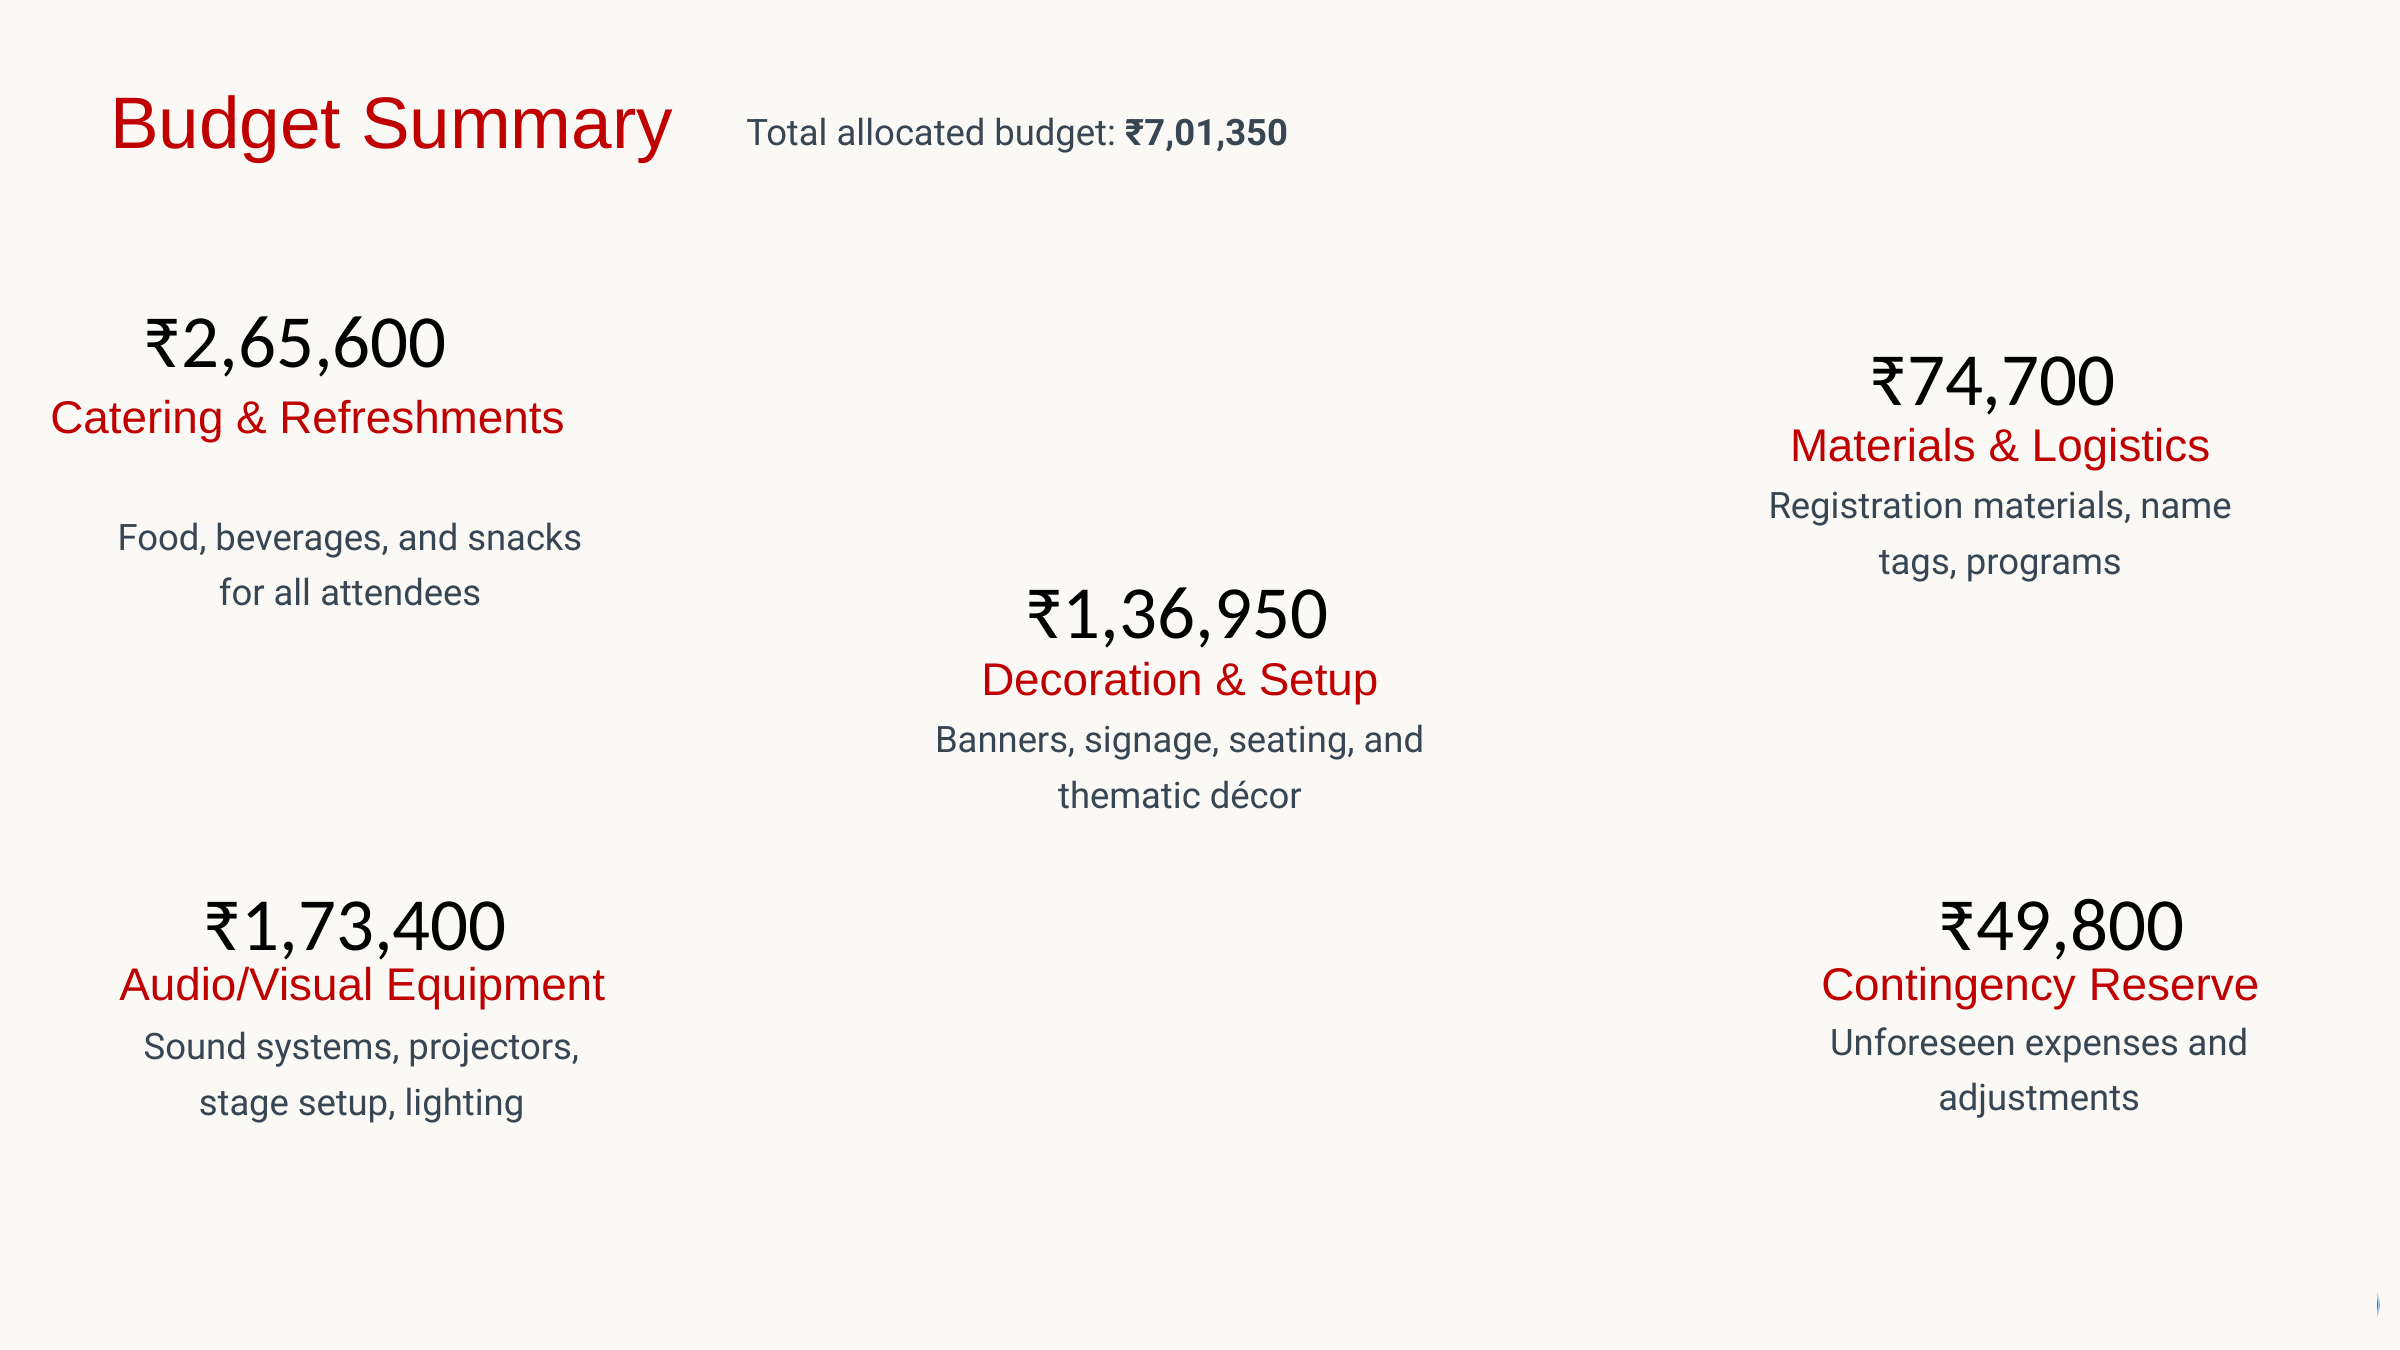

Budget Summary
Total allocated budget: ₹7,01,350

₹2,65,600
₹74,700

Catering & Refreshments
Materials & Logistics
Registration materials, name tags, programs
Food, beverages, and snacks for all attendees
₹1,36,950
Decoration & Setup
Banners, signage, seating, and thematic décor
₹1,73,400
₹49,800

Audio/Visual Equipment
Contingency Reserve
Unforeseen expenses and adjustments
Sound systems, projectors, stage setup, lighting